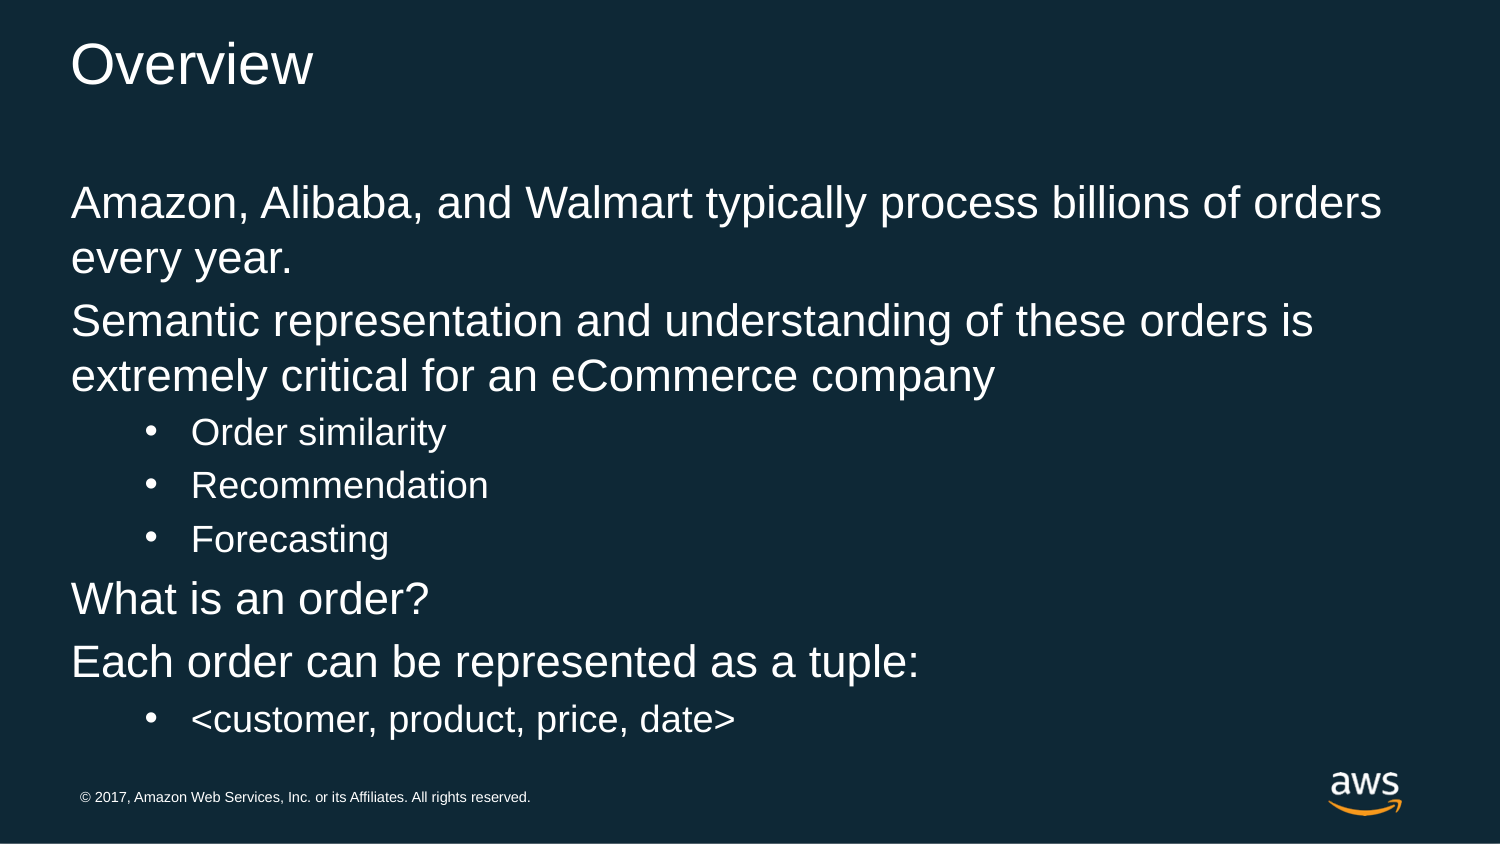

# Overview
Amazon, Alibaba, and Walmart typically process billions of orders every year.
Semantic representation and understanding of these orders is extremely critical for an eCommerce company
Order similarity
Recommendation
Forecasting
What is an order?
Each order can be represented as a tuple:
<customer, product, price, date>